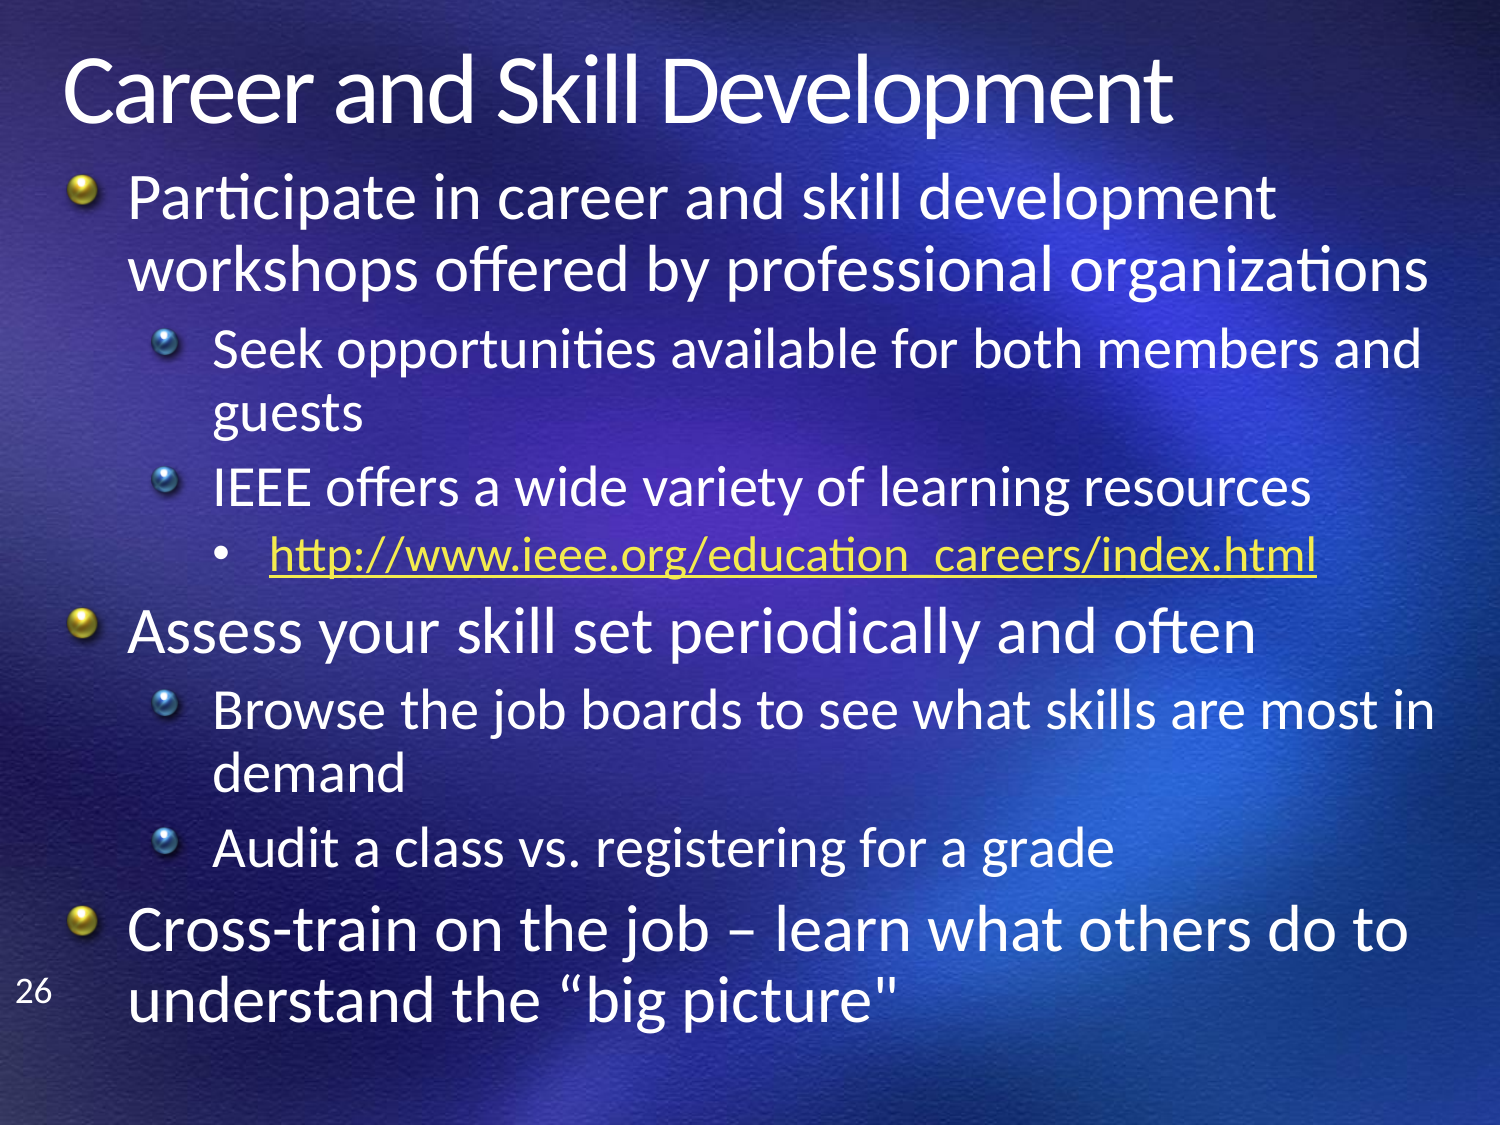

# Career and Skill Development
Participate in career and skill development workshops offered by professional organizations
Seek opportunities available for both members and guests
IEEE offers a wide variety of learning resources
http://www.ieee.org/education_careers/index.html
Assess your skill set periodically and often
Browse the job boards to see what skills are most in demand
Audit a class vs. registering for a grade
Cross-train on the job – learn what others do to understand the “big picture"

26